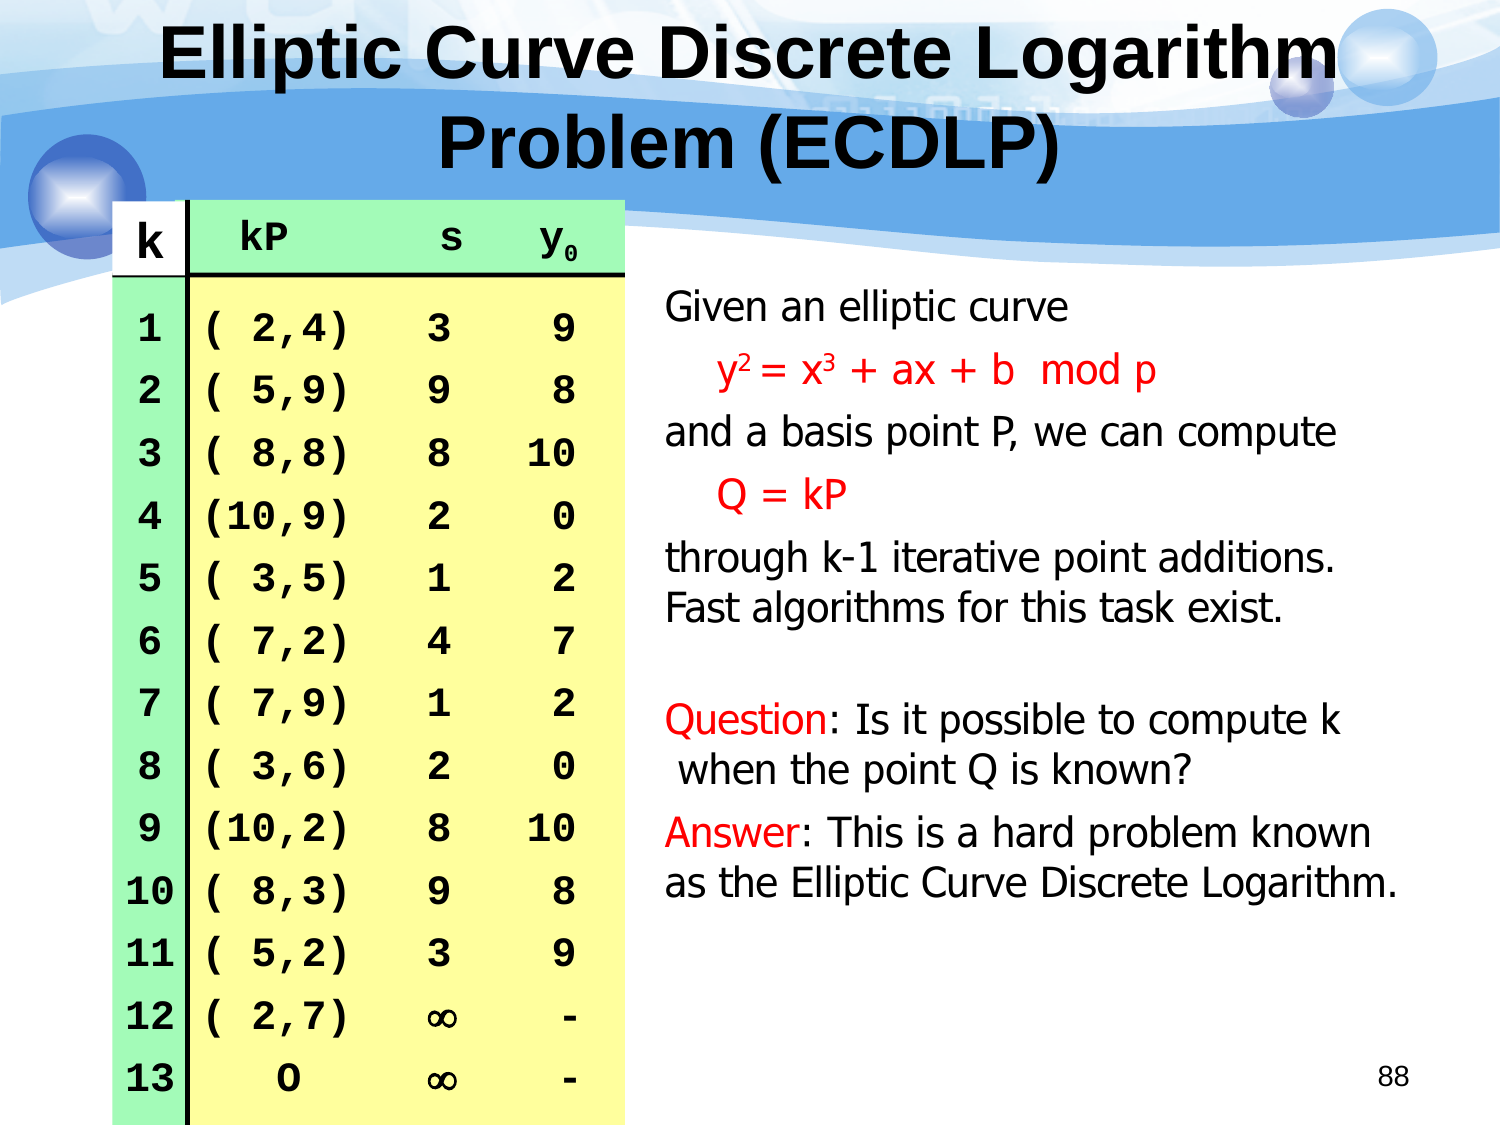

# Elliptic Curve Discrete Logarithm Problem (ECDLP)
  kP      s   y0

k
1
2
3
4
5
6
7
8
9
10
11
12
13

( 2,4)   3    9
( 5,9)   9    8
( 8,8)   8   10
(10,9)   2    0
( 3,5)   1    2
( 7,2)   4    7
( 7,9)   1    2
( 3,6)   2    0
(10,2)   8   10
( 8,3)   9    8
( 5,2)   3    9
( 2,7)   ∞    -
   O     ∞    -

Given an elliptic curve
    y2 = x3 + ax + b  mod p
and a basis point P, we can compute
    Q = kP
through k-1 iterative point additions.
Fast algorithms for this task exist.
Question: Is it possible to compute k
 when the point Q is known?
Answer: This is a hard problem known
as the Elliptic Curve Discrete Logarithm.

88